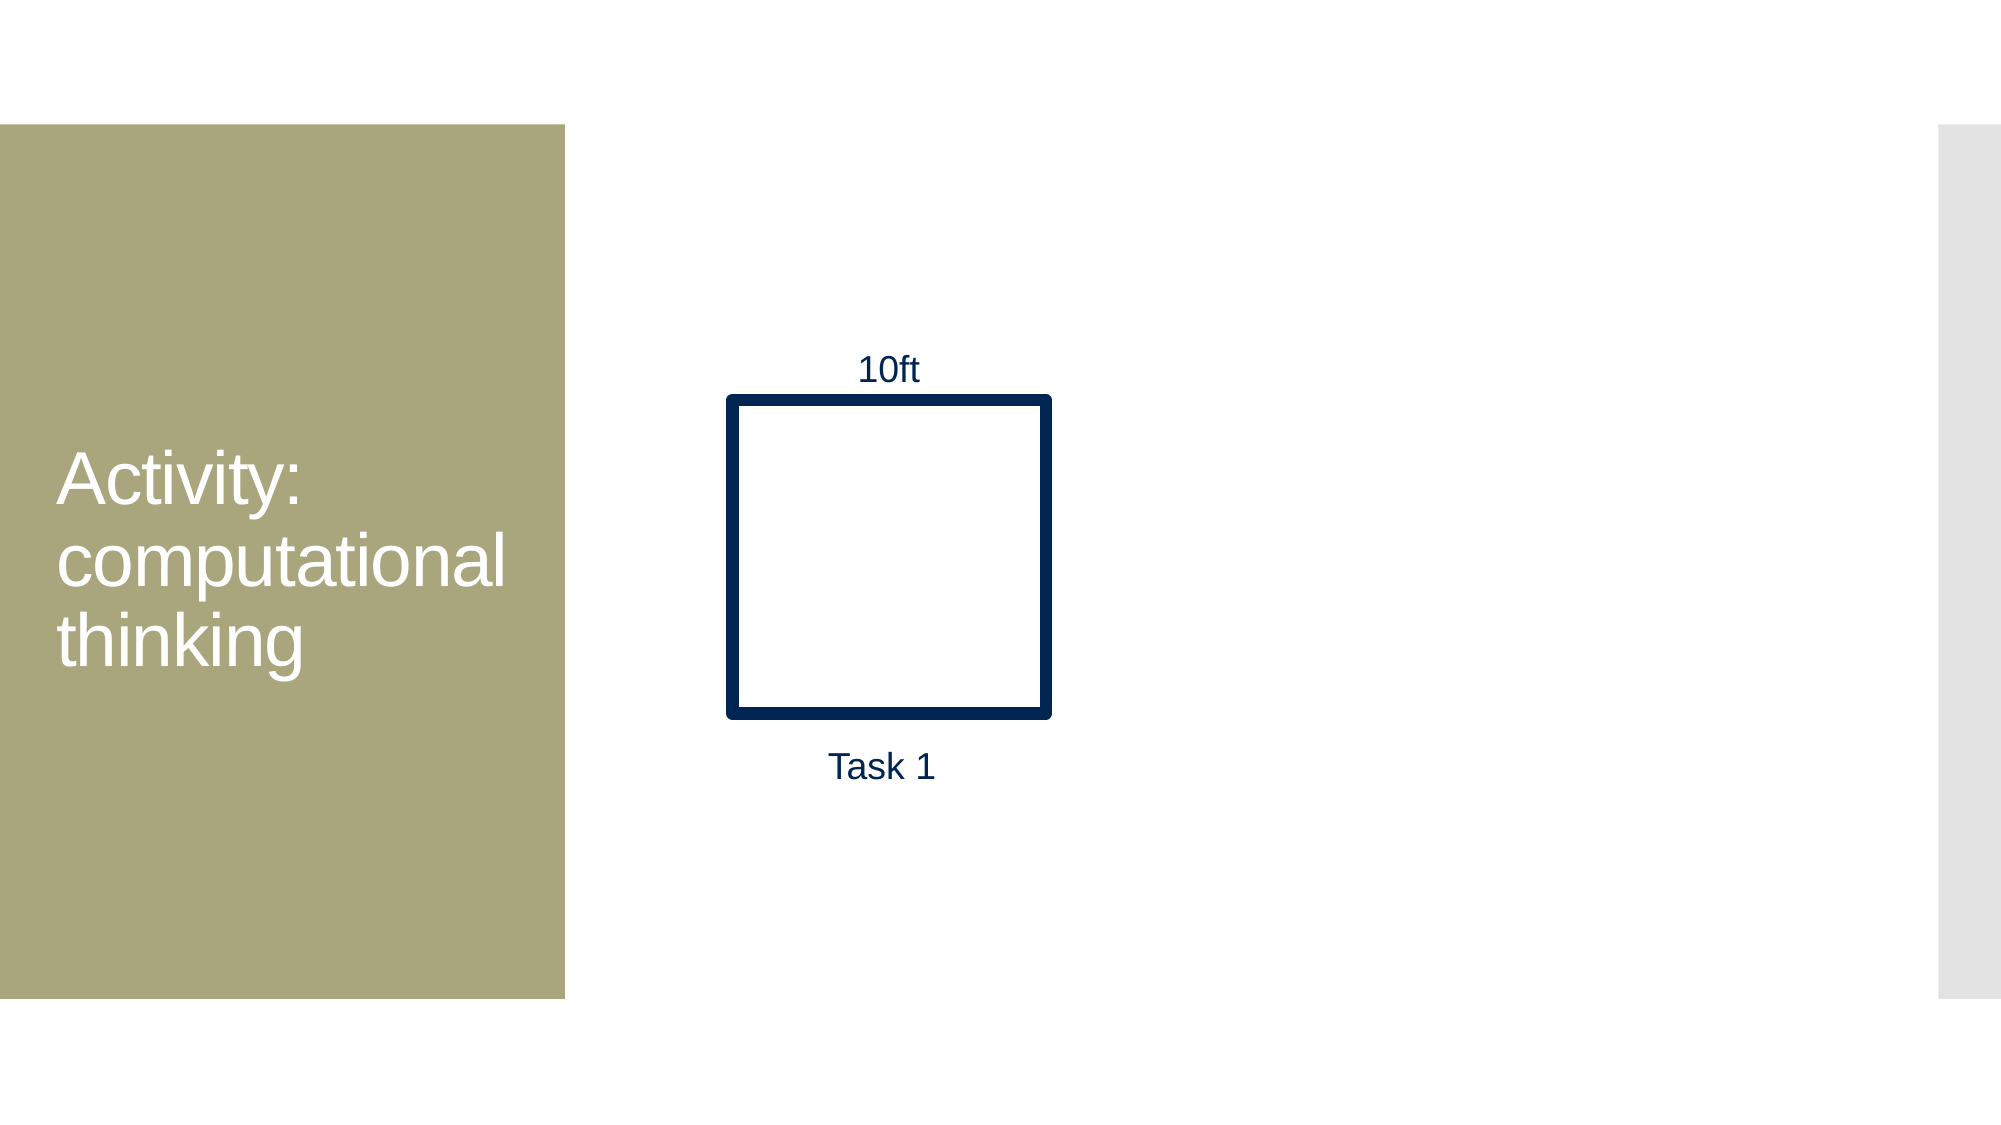

# Activity: computational thinking
10ft

Task 1